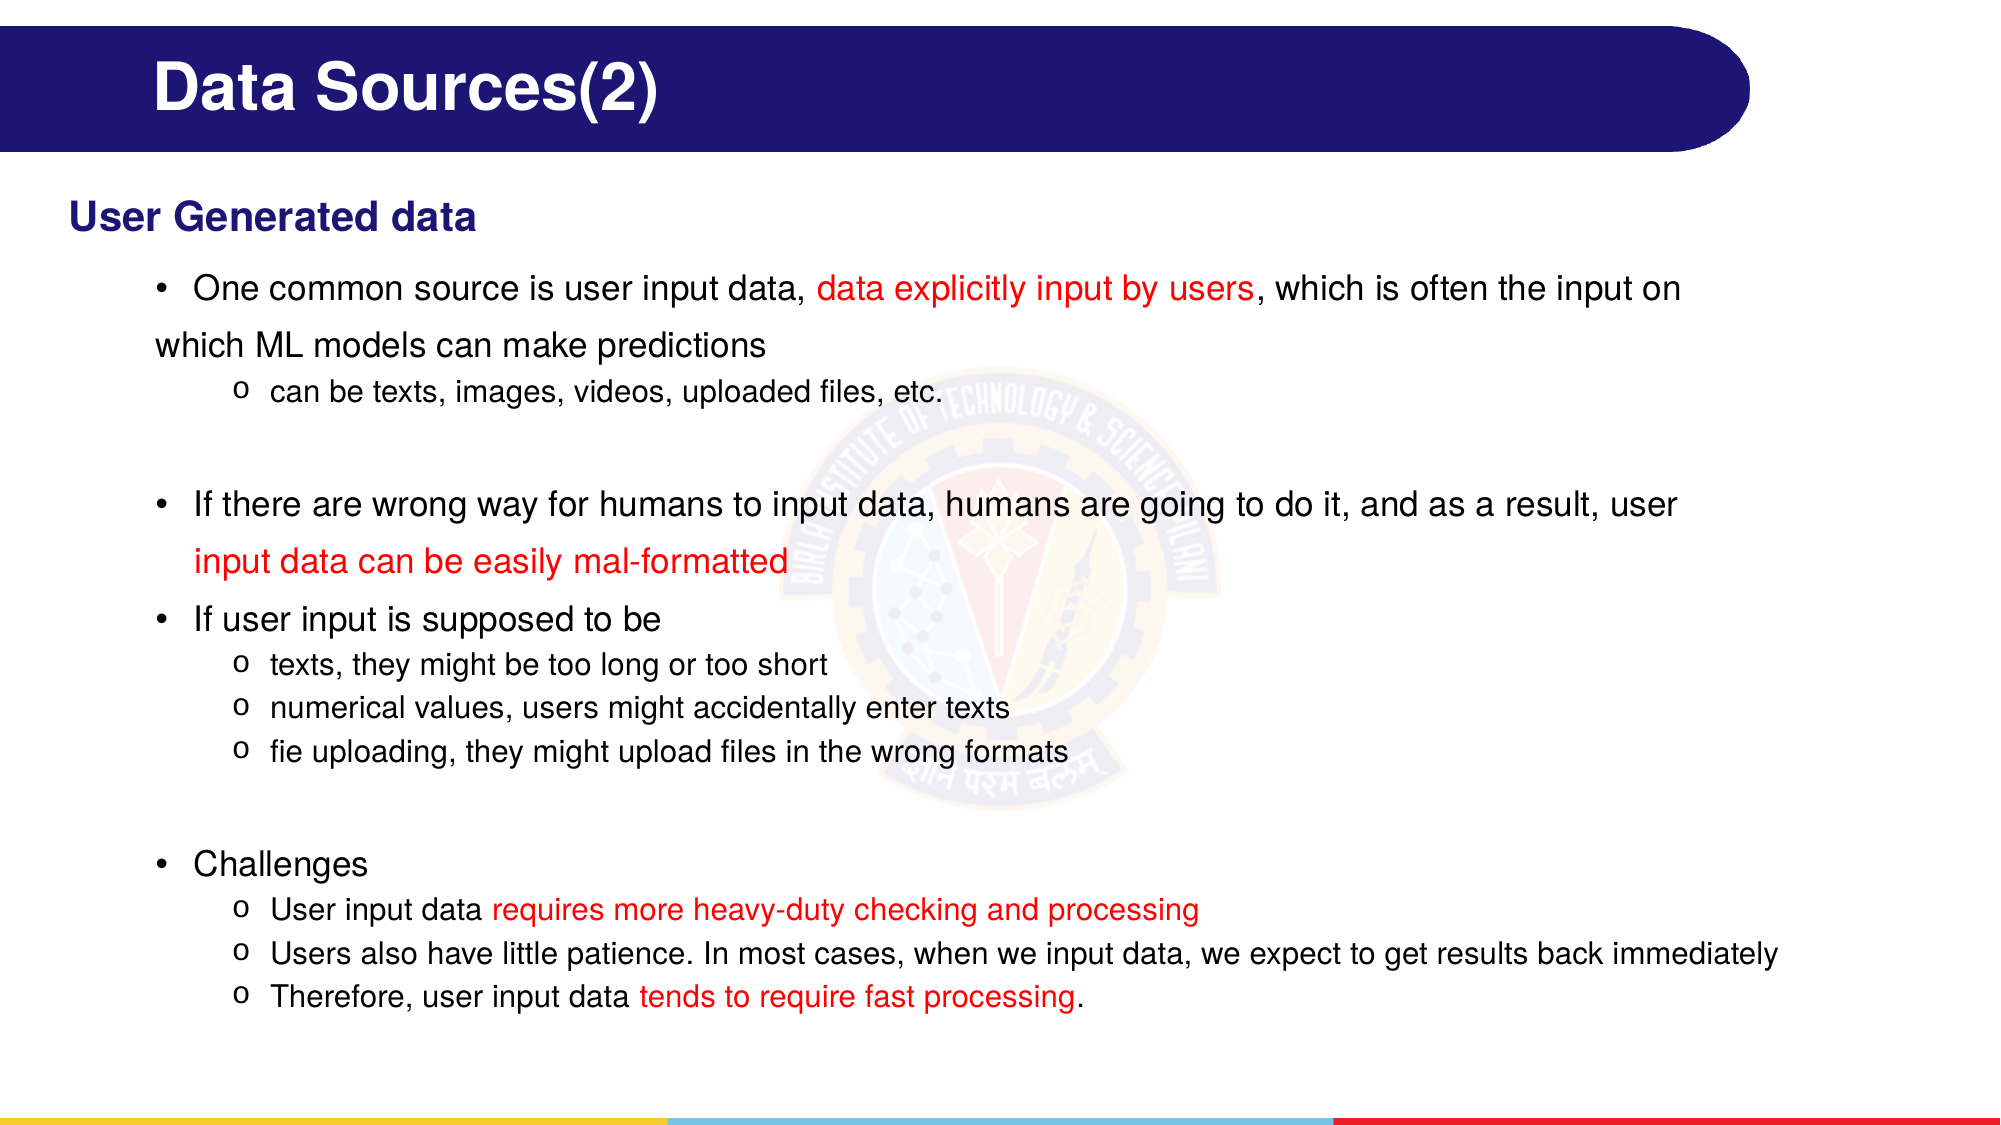

# Data Sources(2)
User Generated data
One common source is user input data, data explicitly input by users, which is often the input on
which ML models can make predictions
can be texts, images, videos, uploaded files, etc.

If there are wrong way for humans to input data, humans are going to do it, and as a result, user
    input data can be easily mal-formatted
If user input is supposed to be
texts, they might be too long or too short
numerical values, users might accidentally enter texts
fie uploading, they might upload files in the wrong formats

Challenges
User input data requires more heavy-duty checking and processing
Users also have little patience. In most cases, when we input data, we expect to get results back immediately
Therefore, user input data tends to require fast processing.